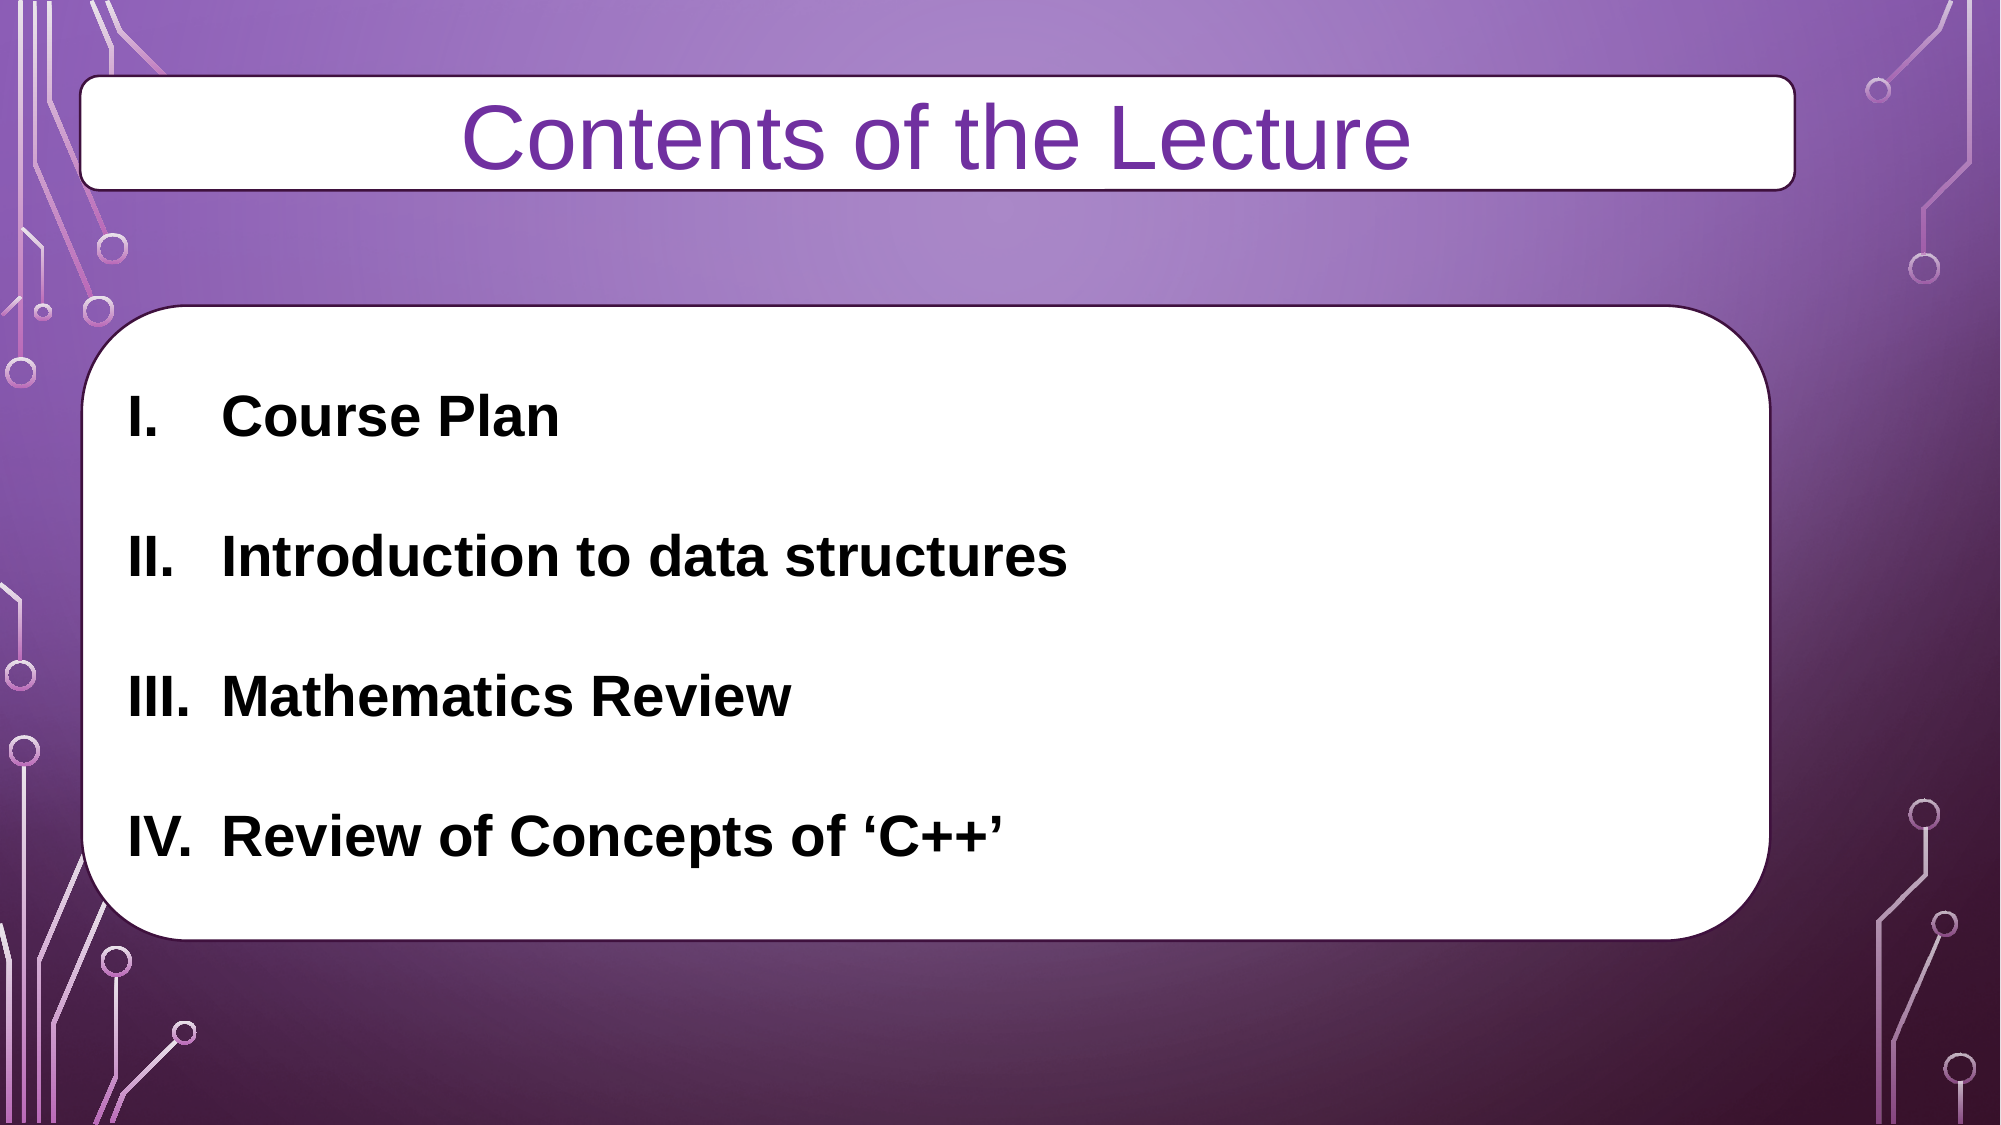

Contents of the Lecture
Course Plan

Introduction to data structures

Mathematics Review

Review of Concepts of ‘C++’